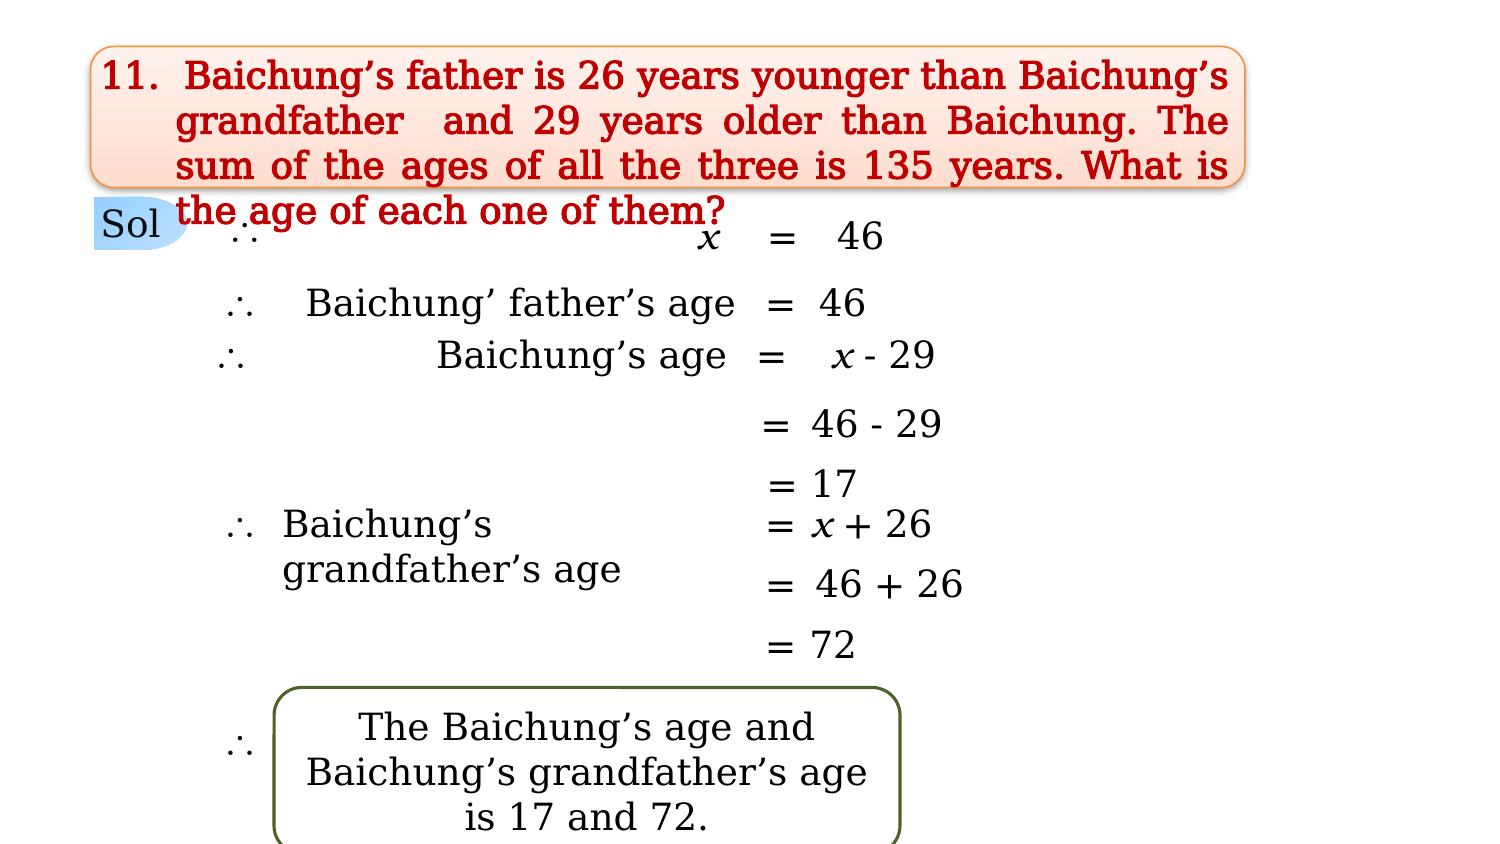

11.  Baichung’s father is 26 years younger than Baichung’s grandfather  and 29 years older than Baichung. The sum of the ages of all the three is 135 years. What is the age of each one of them?

Sol

∴
46
x
=
∴
Baichung’ father’s age
46
=
∴
Baichung’s age
x - 29
=
46 - 29
=
17
=
∴
x + 26
=
Baichung’s grandfather’s age
46 + 26
=
72
=
The Baichung’s age and Baichung’s grandfather’s age is 17 and 72.
∴